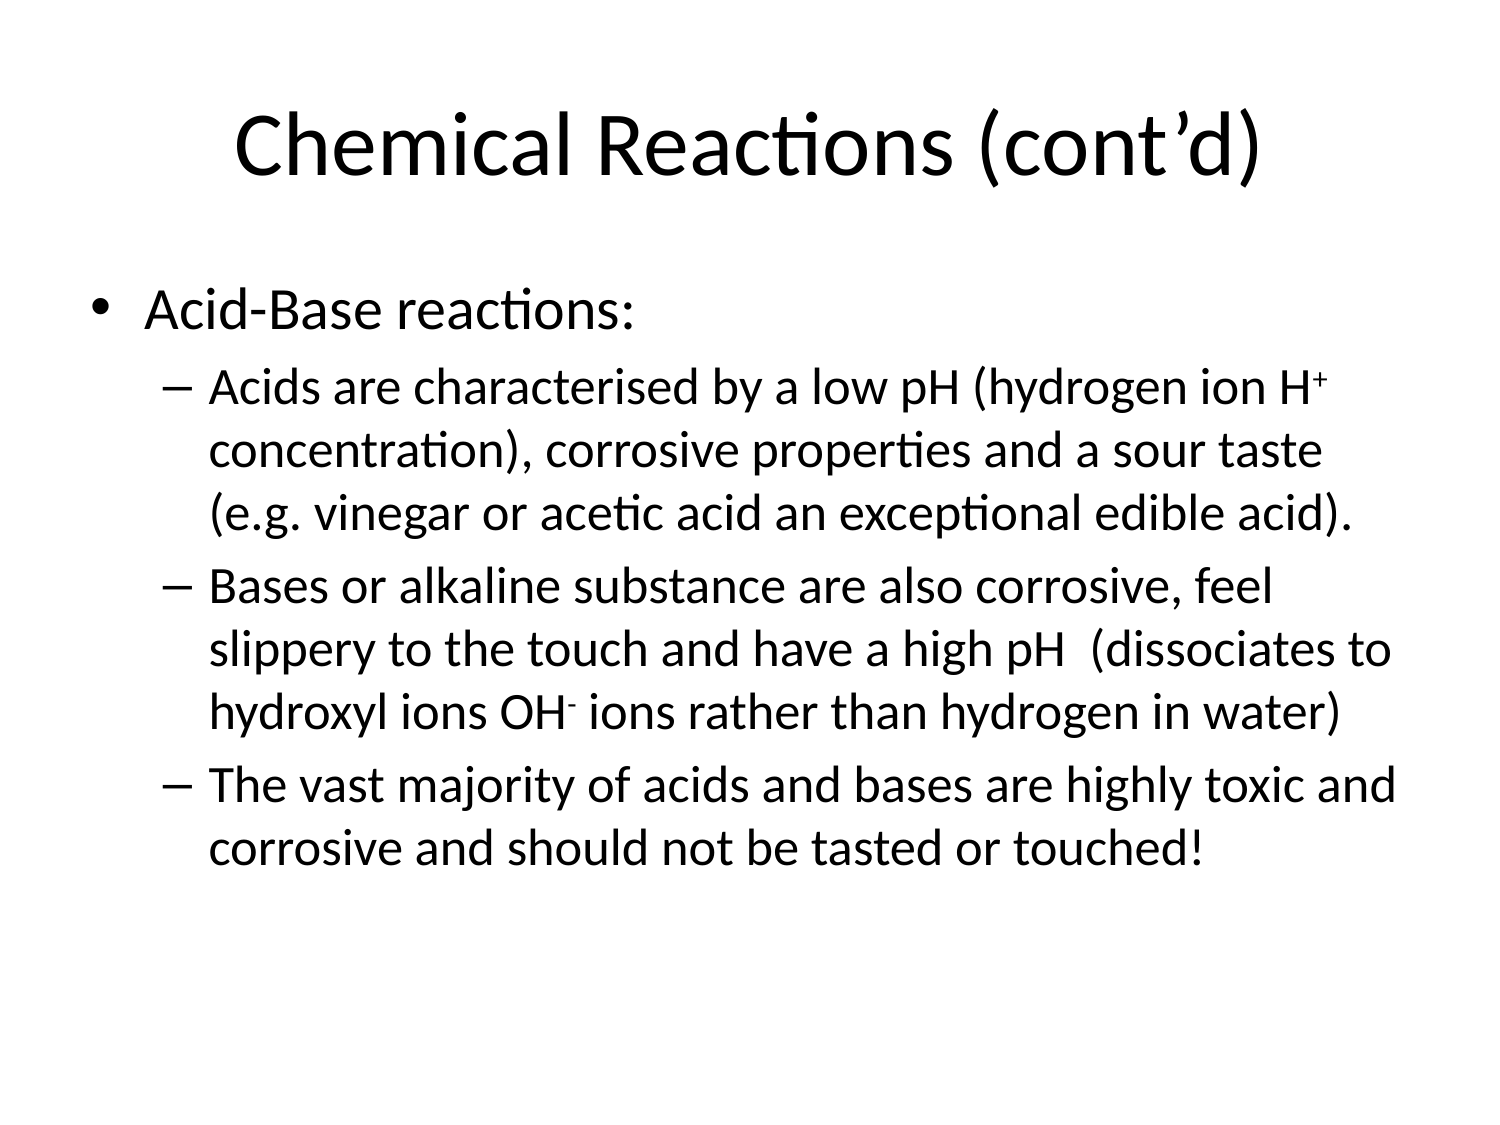

# Chemical Reactions (cont’d)
Acid-Base reactions:
Acids are characterised by a low pH (hydrogen ion H+ concentration), corrosive properties and a sour taste (e.g. vinegar or acetic acid an exceptional edible acid).
Bases or alkaline substance are also corrosive, feel slippery to the touch and have a high pH  (dissociates to hydroxyl ions OH- ions rather than hydrogen in water)
The vast majority of acids and bases are highly toxic and corrosive and should not be tasted or touched!